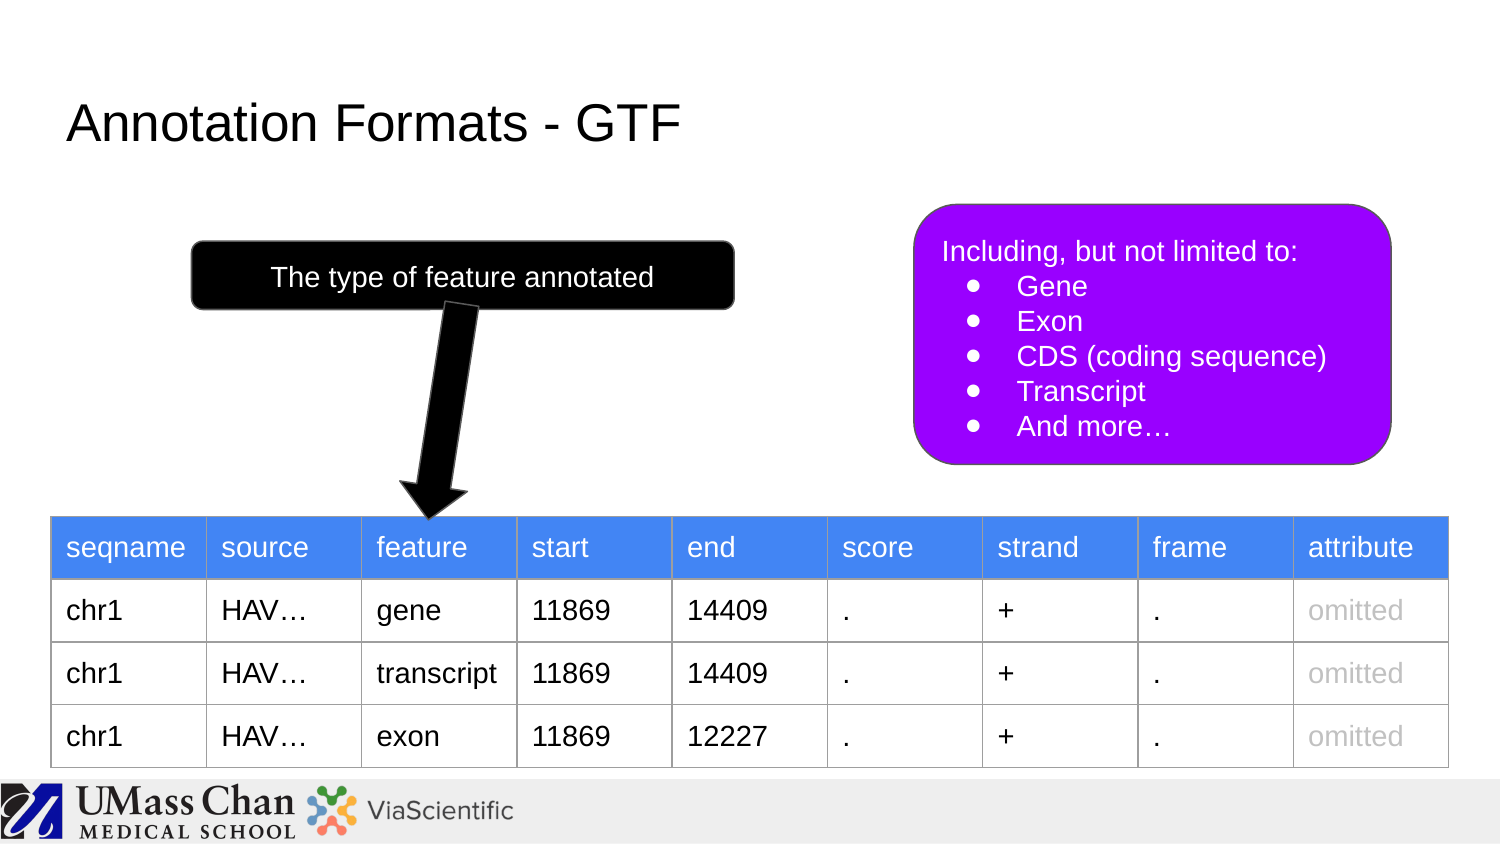

# Annotation Formats - GTF
Including, but not limited to:
Gene
Exon
CDS (coding sequence)
Transcript
And more…
The type of feature annotated

| seqname | source | feature | start | end | score | strand | frame | attribute |
| --- | --- | --- | --- | --- | --- | --- | --- | --- |
| chr1 | HAV… | gene | 11869 | 14409 | . | + | . | omitted |
| chr1 | HAV… | transcript | 11869 | 14409 | . | + | . | omitted |
| chr1 | HAV… | exon | 11869 | 12227 | . | + | . | omitted |